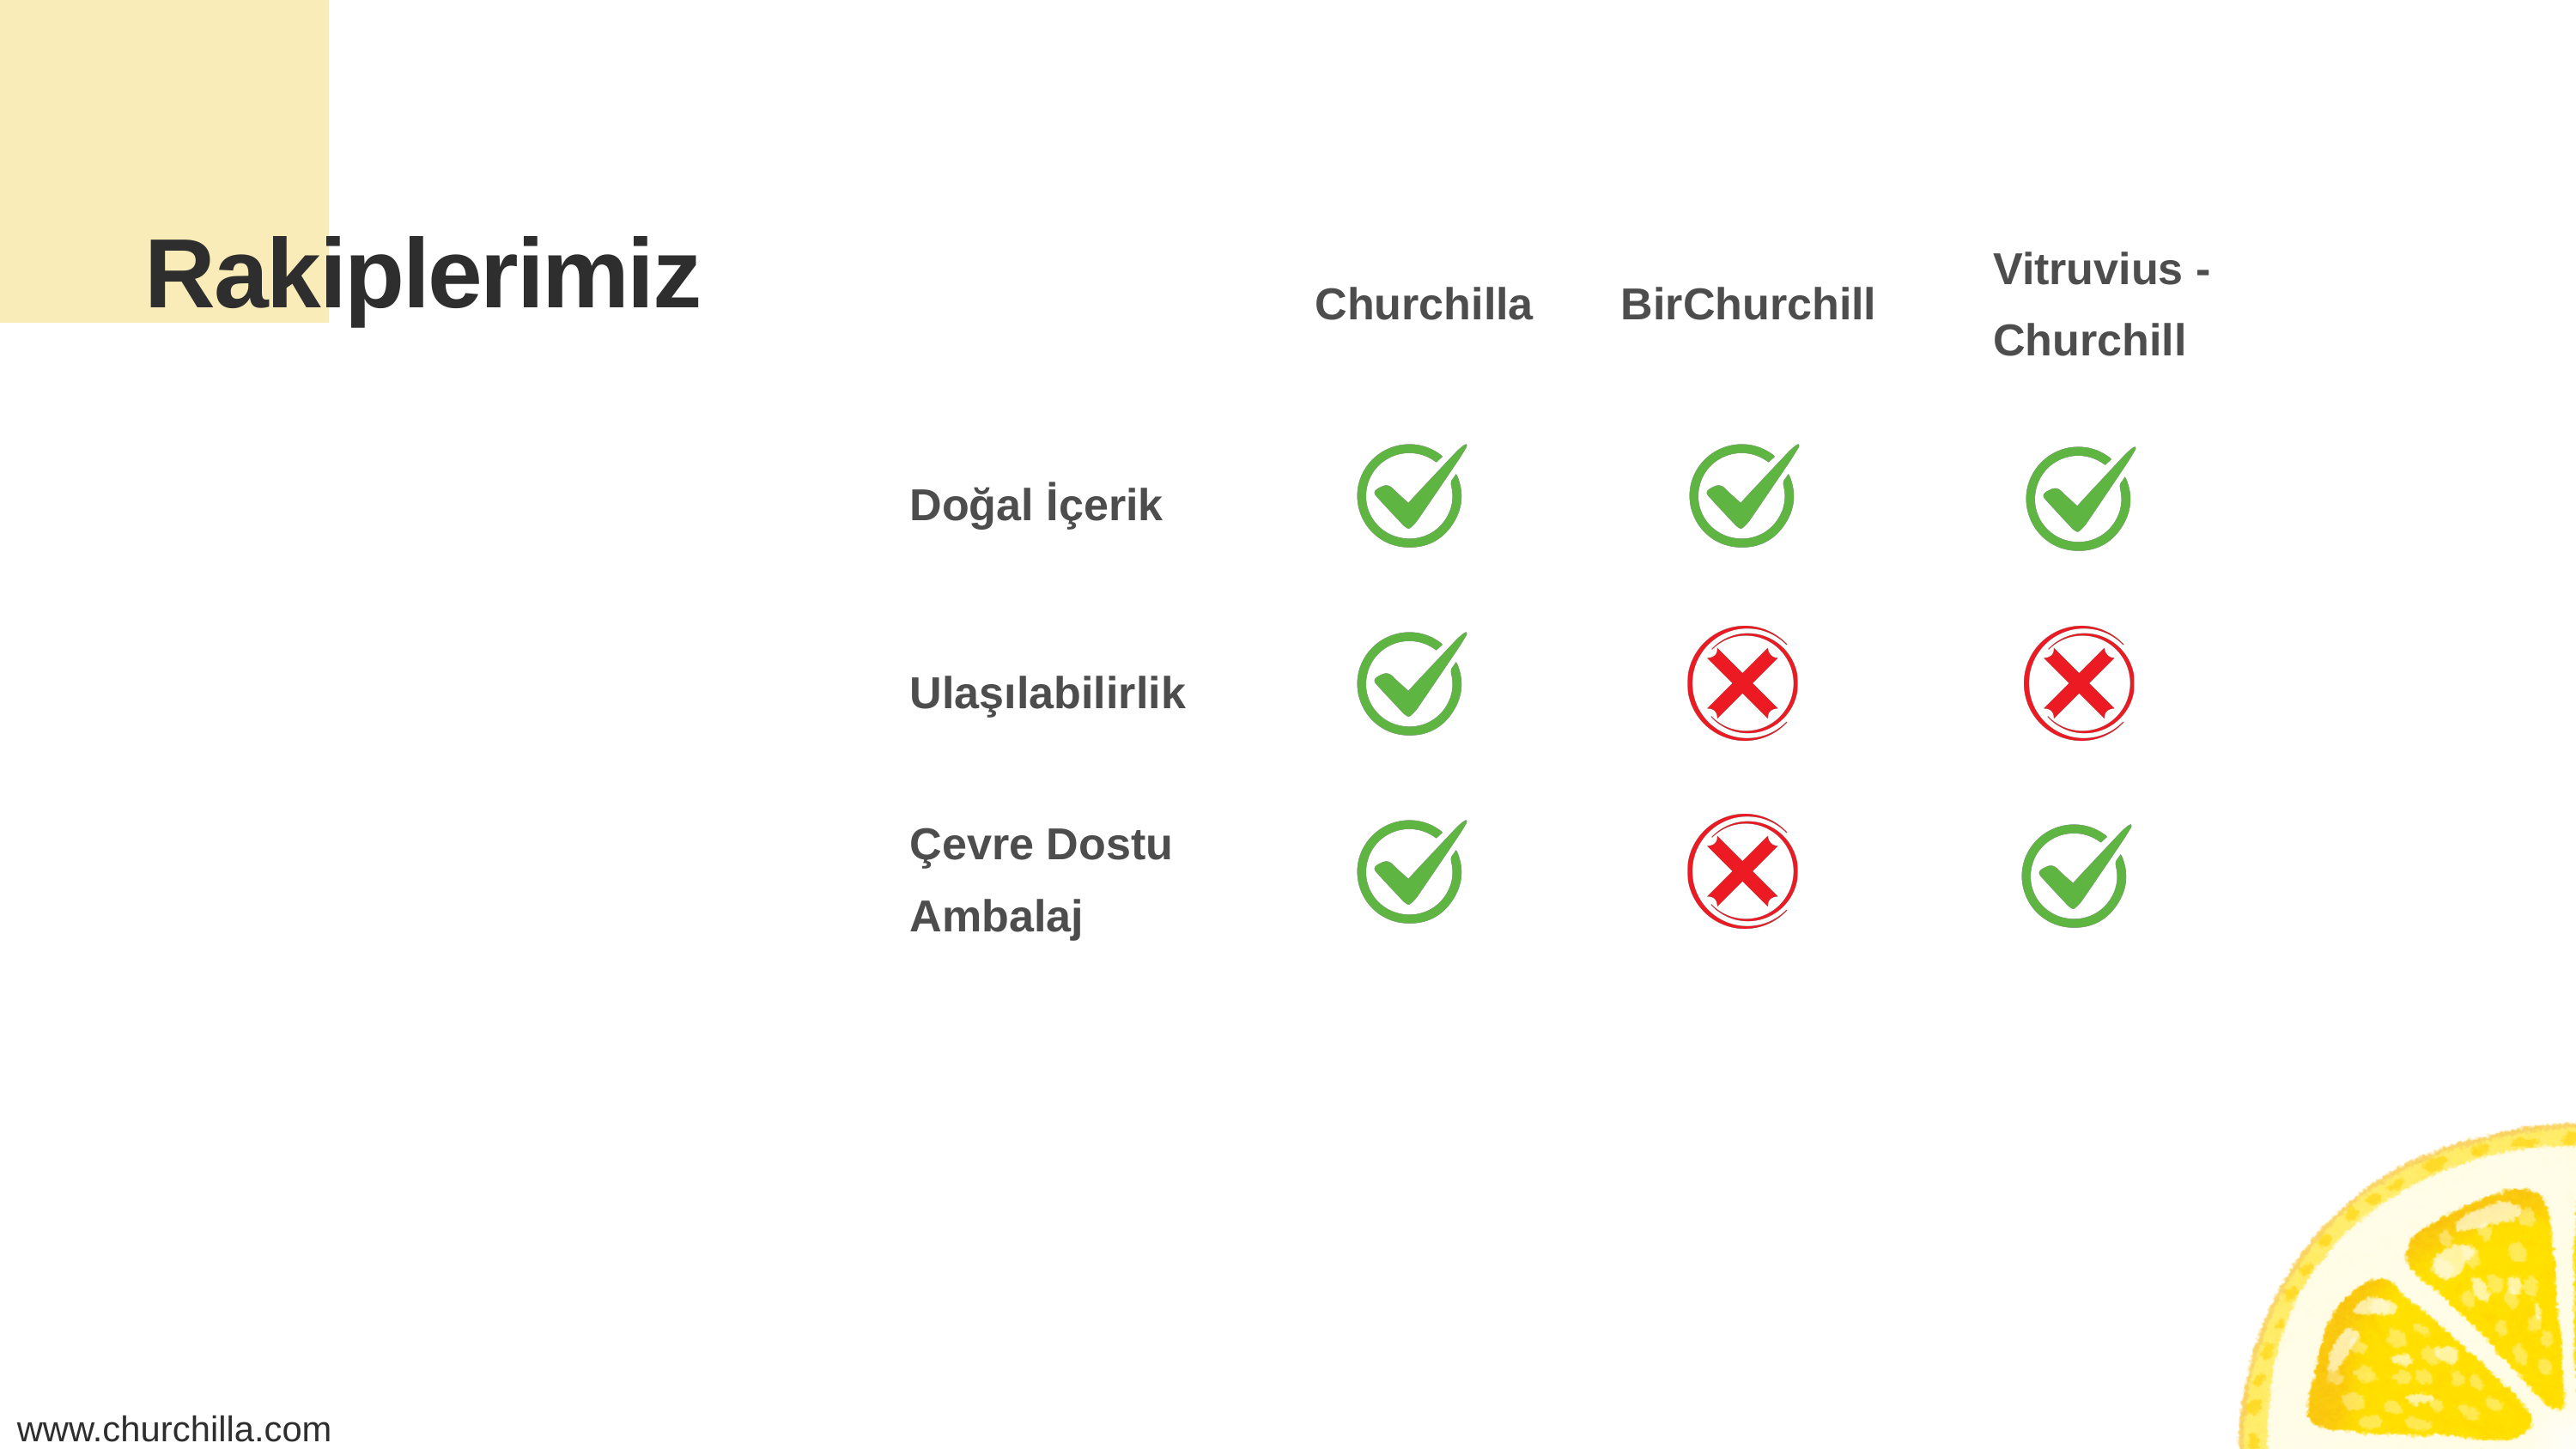

Rakiplerimiz
Vitruvius -
Churchill
 Churchilla
BirChurchill

Doğal İçerik

Ulaşılabilirlik
Çevre Dostu
Ambalaj

www.churchilla.com